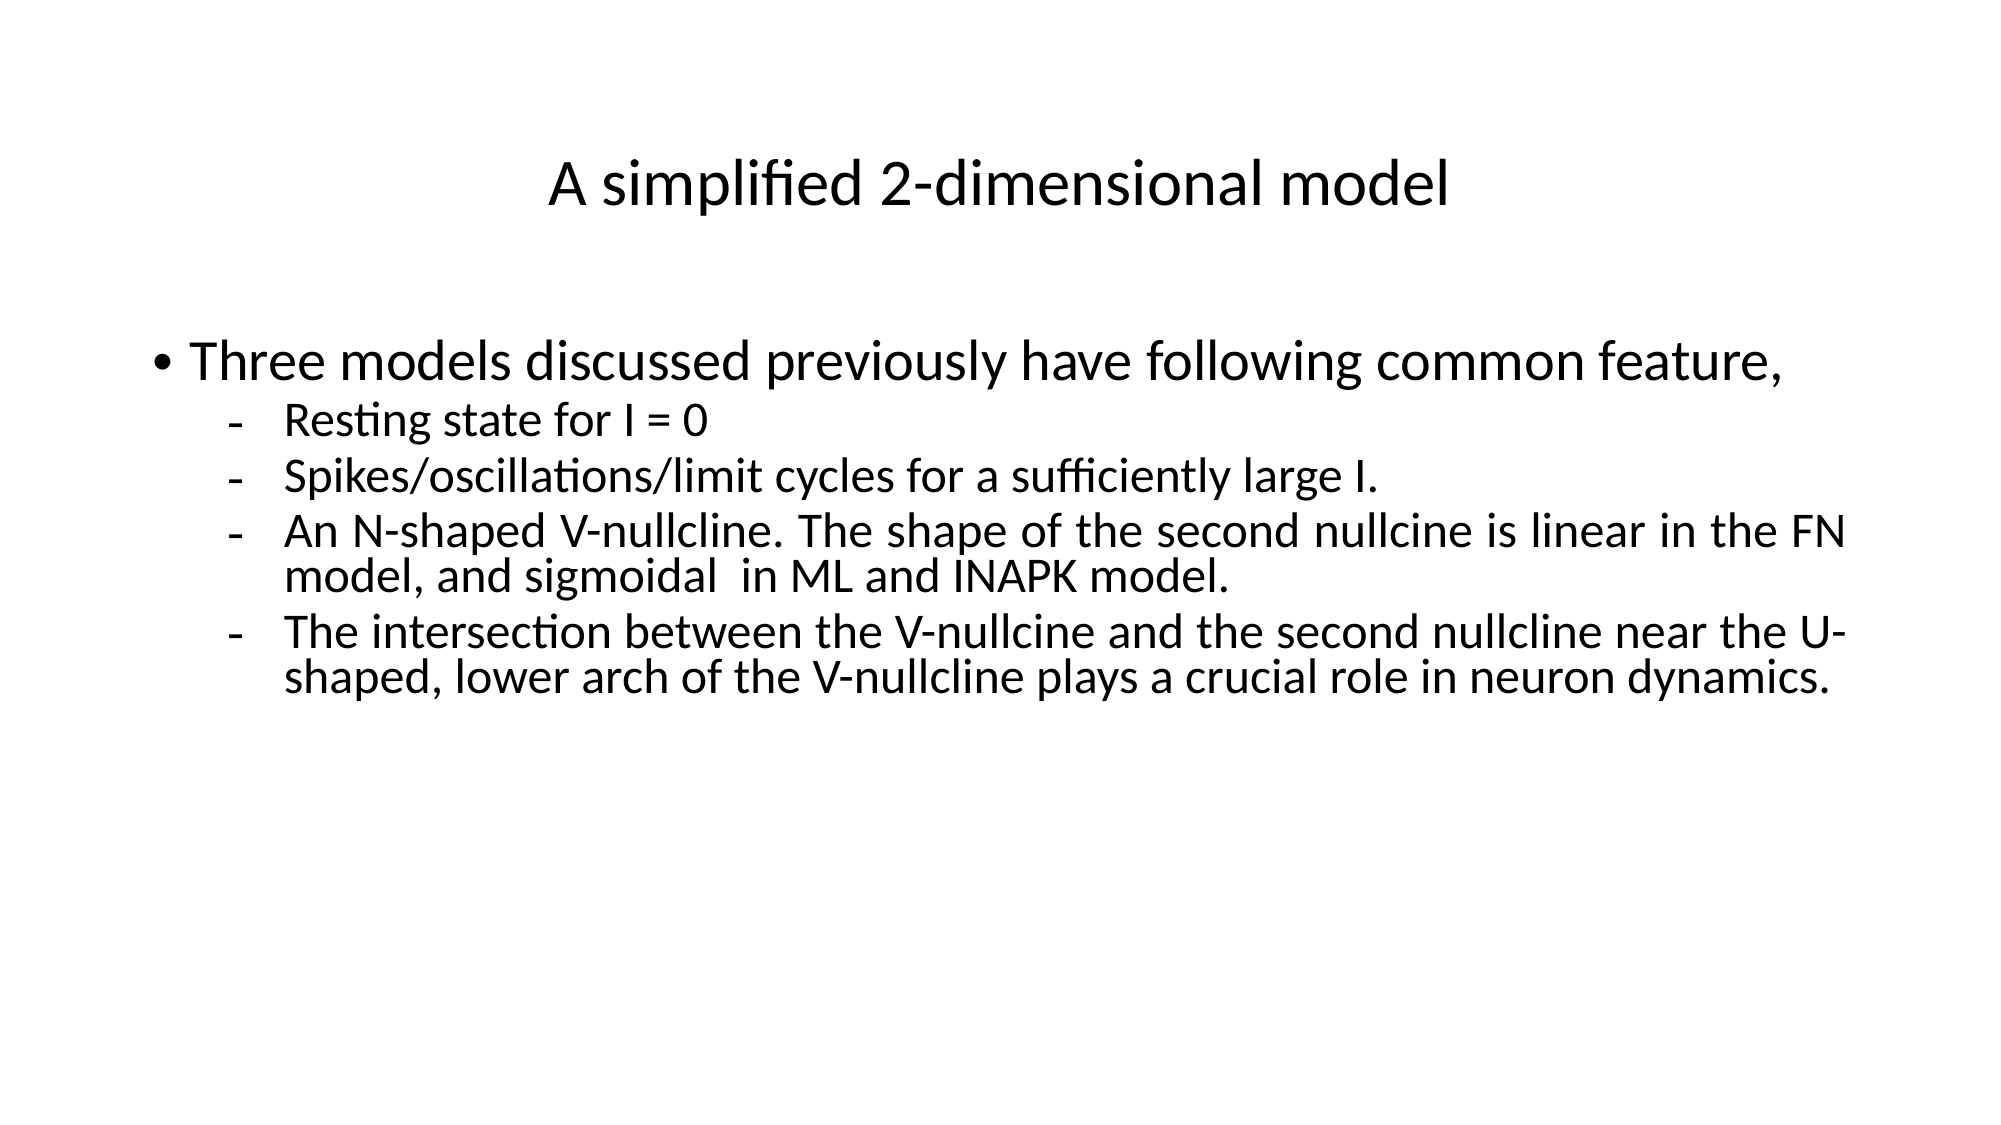

# A simplified 2-dimensional model
Three models discussed previously have following common feature,
Resting state for I = 0
Spikes/oscillations/limit cycles for a sufficiently large I.
An N-shaped V-nullcline. The shape of the second nullcine is linear in the FN model, and sigmoidal  in ML and INAPK model.
The intersection between the V-nullcine and the second nullcline near the U-shaped, lower arch of the V-nullcline plays a crucial role in neuron dynamics.